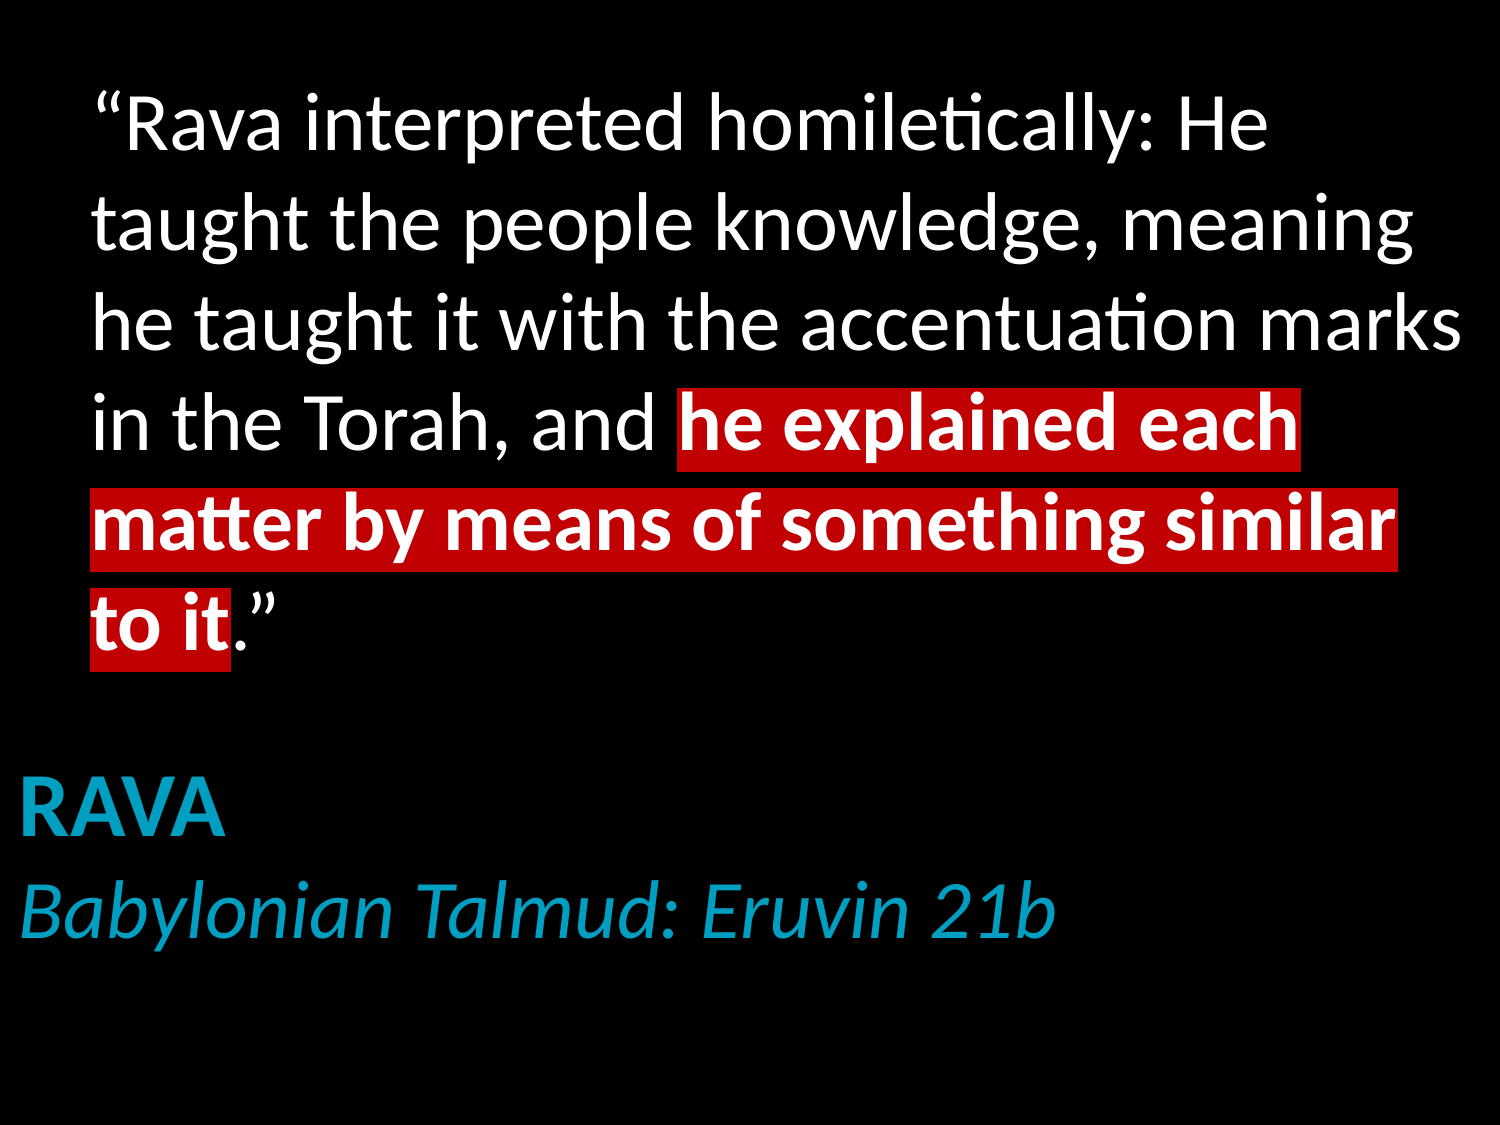

# “Rava interpreted homiletically: He taught the people knowledge, meaning he taught it with the accentuation marks in the Torah, and he explained each matter by means of something similar to it.”
RAVA
Babylonian Talmud: Eruvin 21b